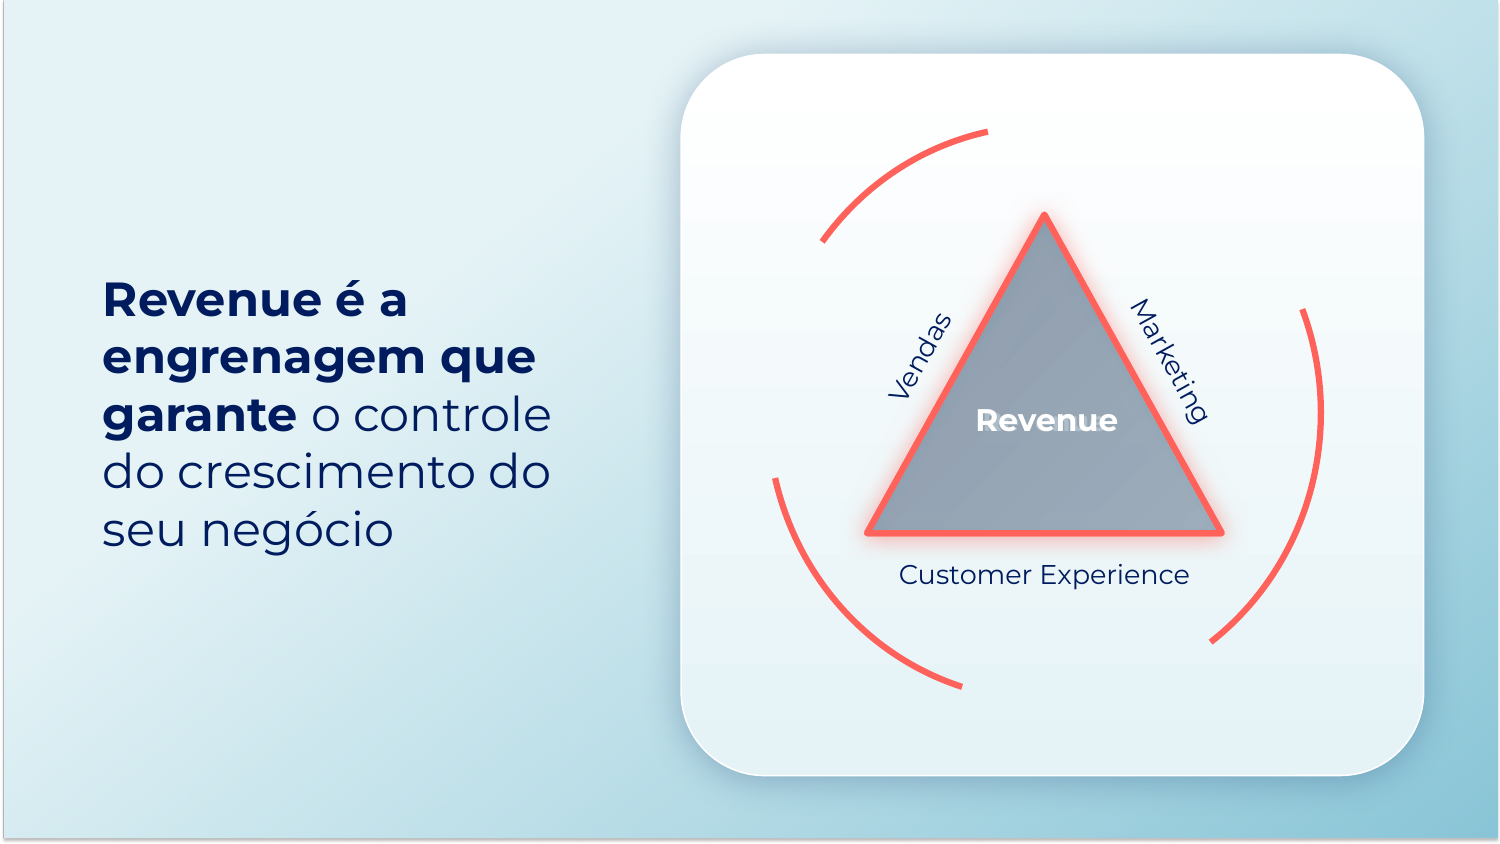

Revenue é a engrenagem que garante o controle
do crescimento do
seu negócio
Vendas
Marketing
Revenue
Revenue
Customer Experience